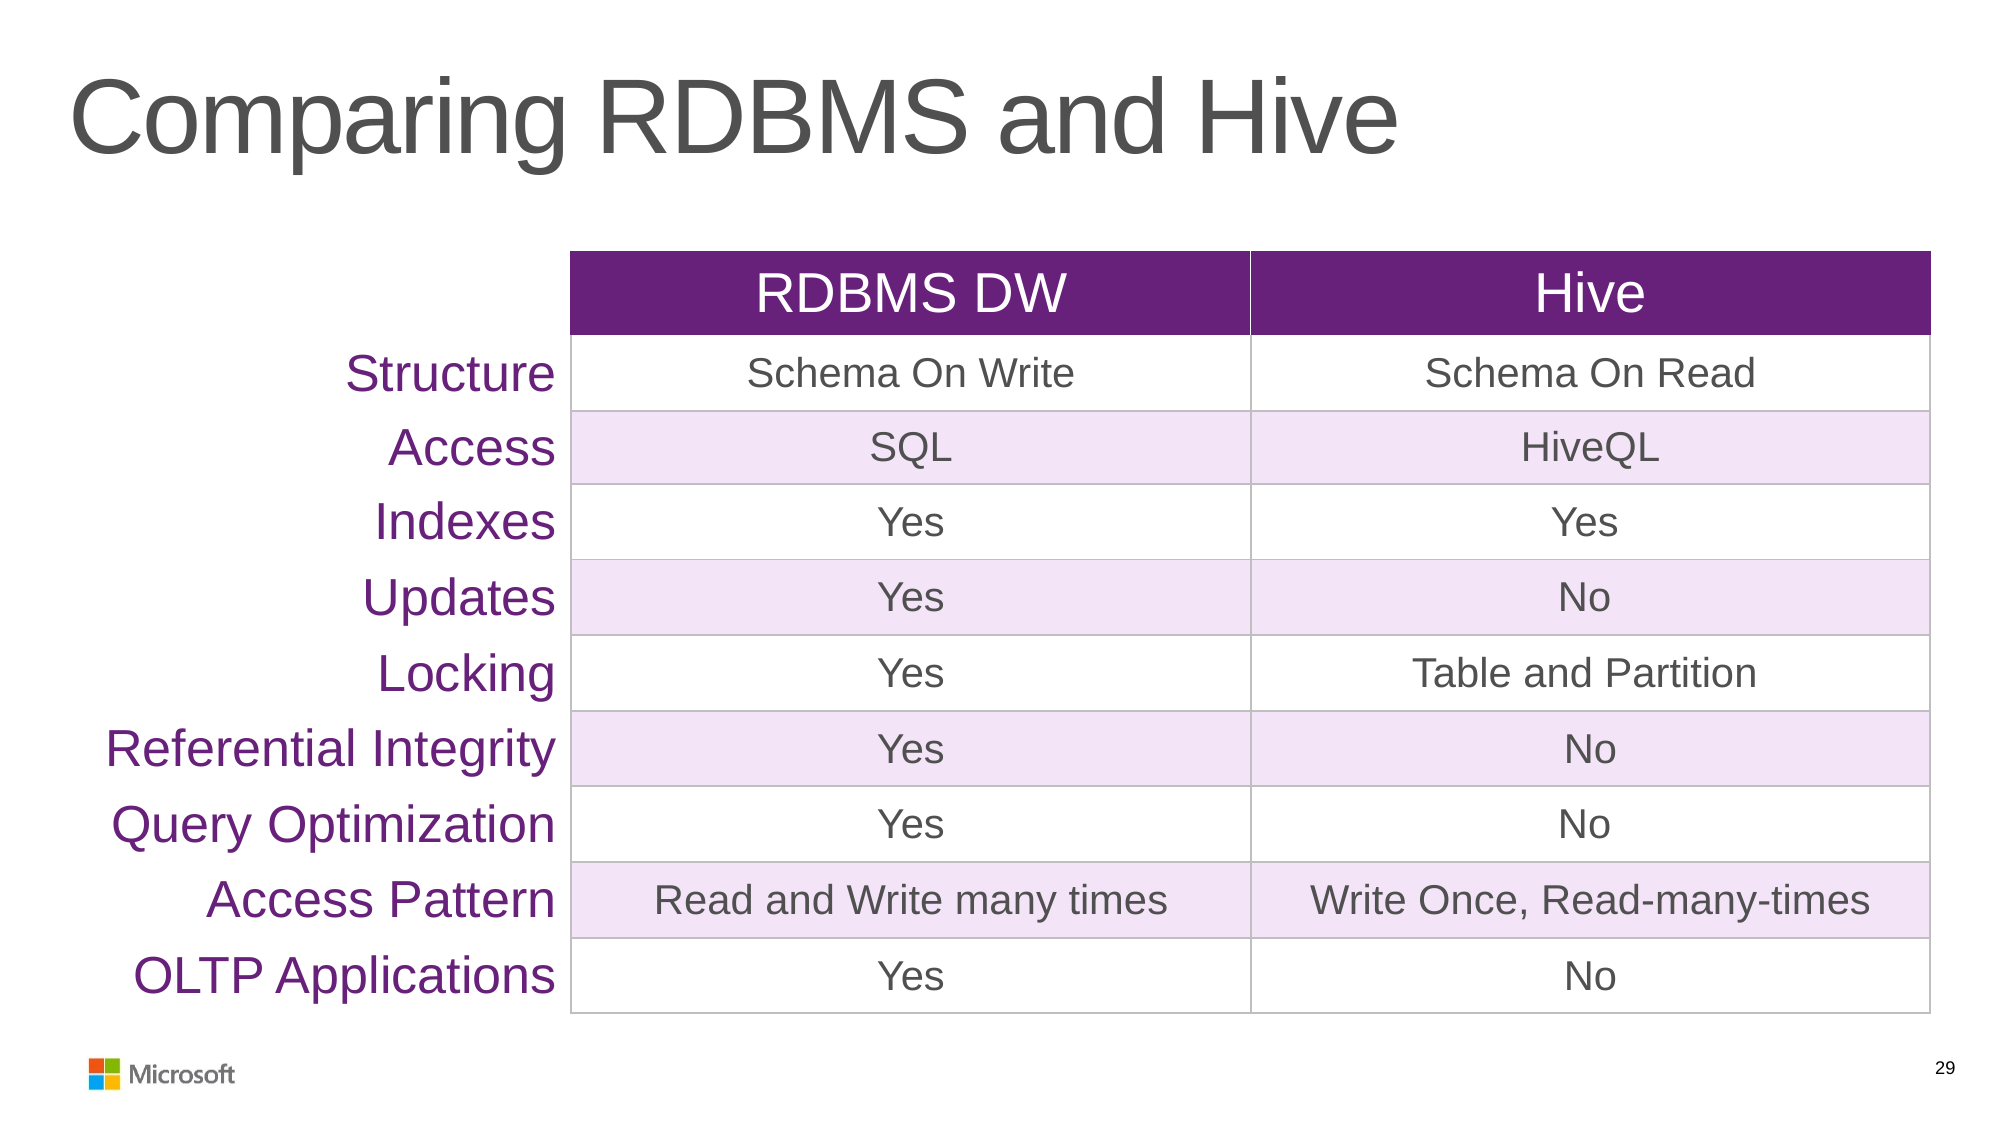

# Comparing RDBMS and Hive
|  | RDBMS DW | Hive |
| --- | --- | --- |
| Structure | Schema On Write | Schema On Read |
| Access | SQL | HiveQL |
| Indexes | Yes | Yes |
| Updates | Yes | No |
| Locking | Yes | Table and Partition |
| Referential Integrity | Yes | No |
| Query Optimization | Yes | No |
| Access Pattern | Read and Write many times | Write Once, Read-many-times |
| OLTP Applications | Yes | No |
29